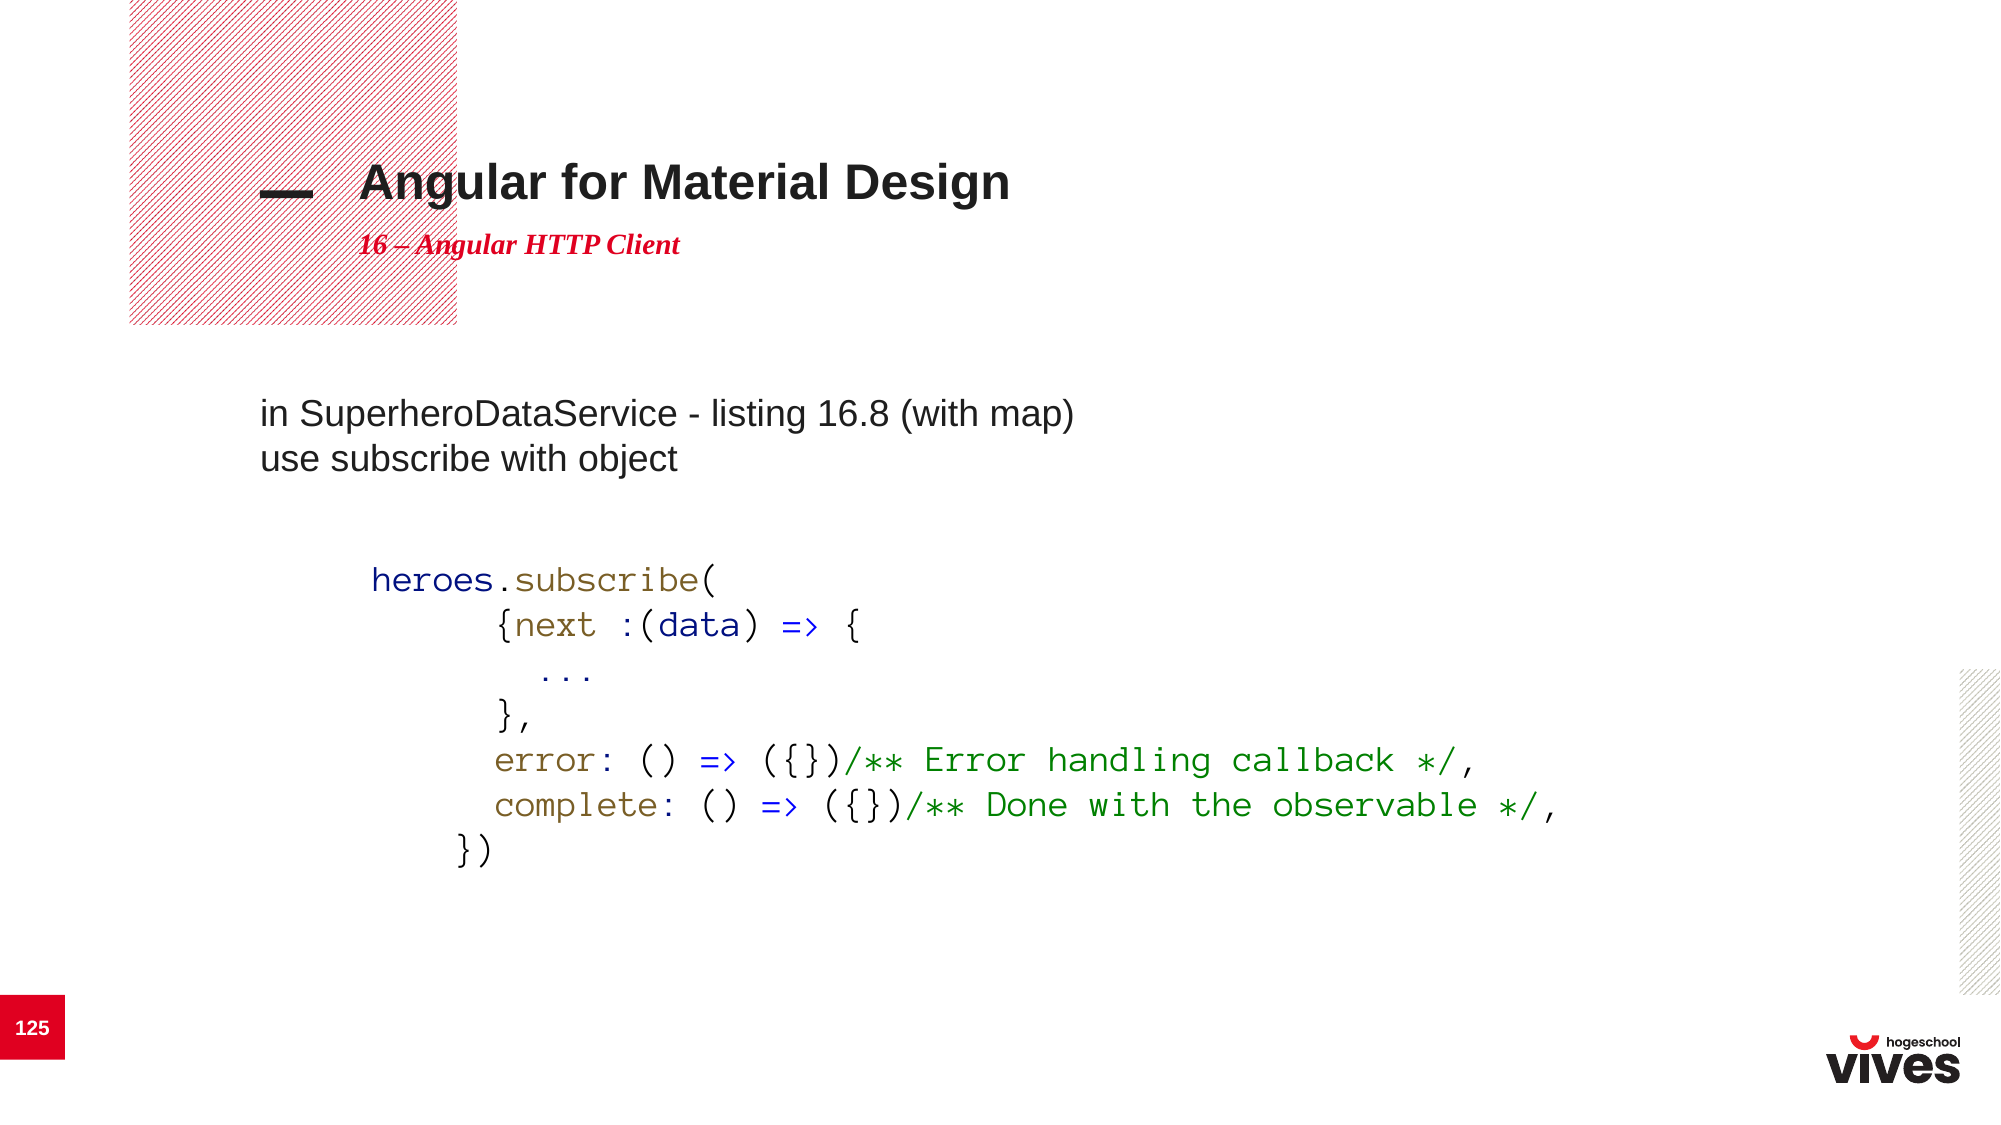

# Angular for Material Design
16 – Angular HTTP Client
in SuperheroDataService - listing 16.8 (with map)
use subscribe with object

heroes.subscribe(
      {next :(data) => {
        ...
      },
      error: () => ({})/** Error handling callback */,
      complete: () => ({})/** Done with the observable */,
    })